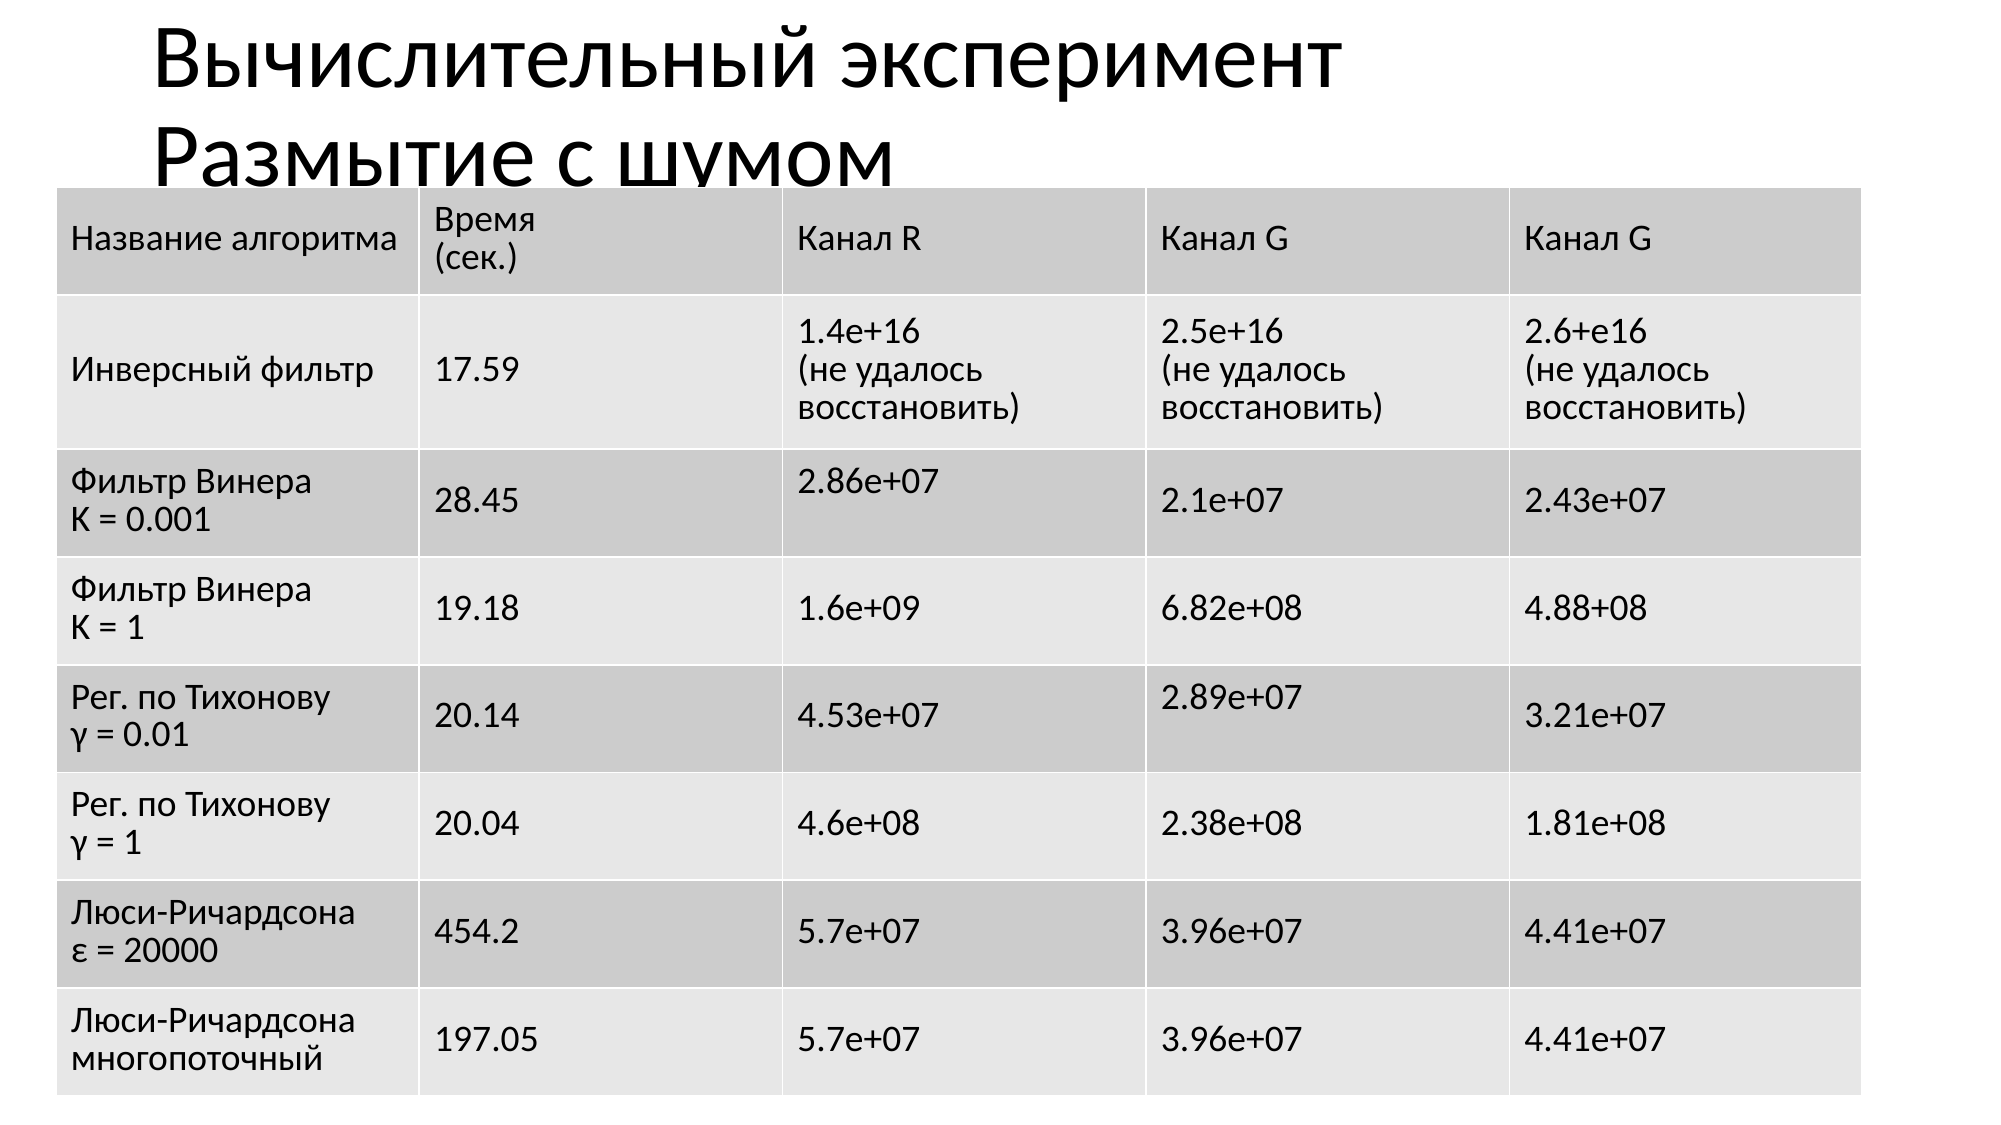

# Вычислительный эксперимент Размытие с шумом
| Название алгоритма | Время (сек.) | Канал R | Канал G | Канал G |
| --- | --- | --- | --- | --- |
| Инверсный фильтр | 17.59 | 1.4e+16 (не удалось восстановить) | 2.5e+16 (не удалось восстановить) | 2.6+e16 (не удалось восстановить) |
| Фильтр Винера K = 0.001 | 28.45 | 2.86e+07 | 2.1e+07 | 2.43e+07 |
| Фильтр Винера K = 1 | 19.18 | 1.6e+09 | 6.82e+08 | 4.88+08 |
| Рег. по Тихонову γ = 0.01 | 20.14 | 4.53e+07 | 2.89e+07 | 3.21e+07 |
| Рег. по Тихонову γ = 1 | 20.04 | 4.6e+08 | 2.38e+08 | 1.81e+08 |
| Люси-Ричардсона ε = 20000 | 454.2 | 5.7e+07 | 3.96e+07 | 4.41e+07 |
| Люси-Ричардсона многопоточный | 197.05 | 5.7e+07 | 3.96e+07 | 4.41e+07 |